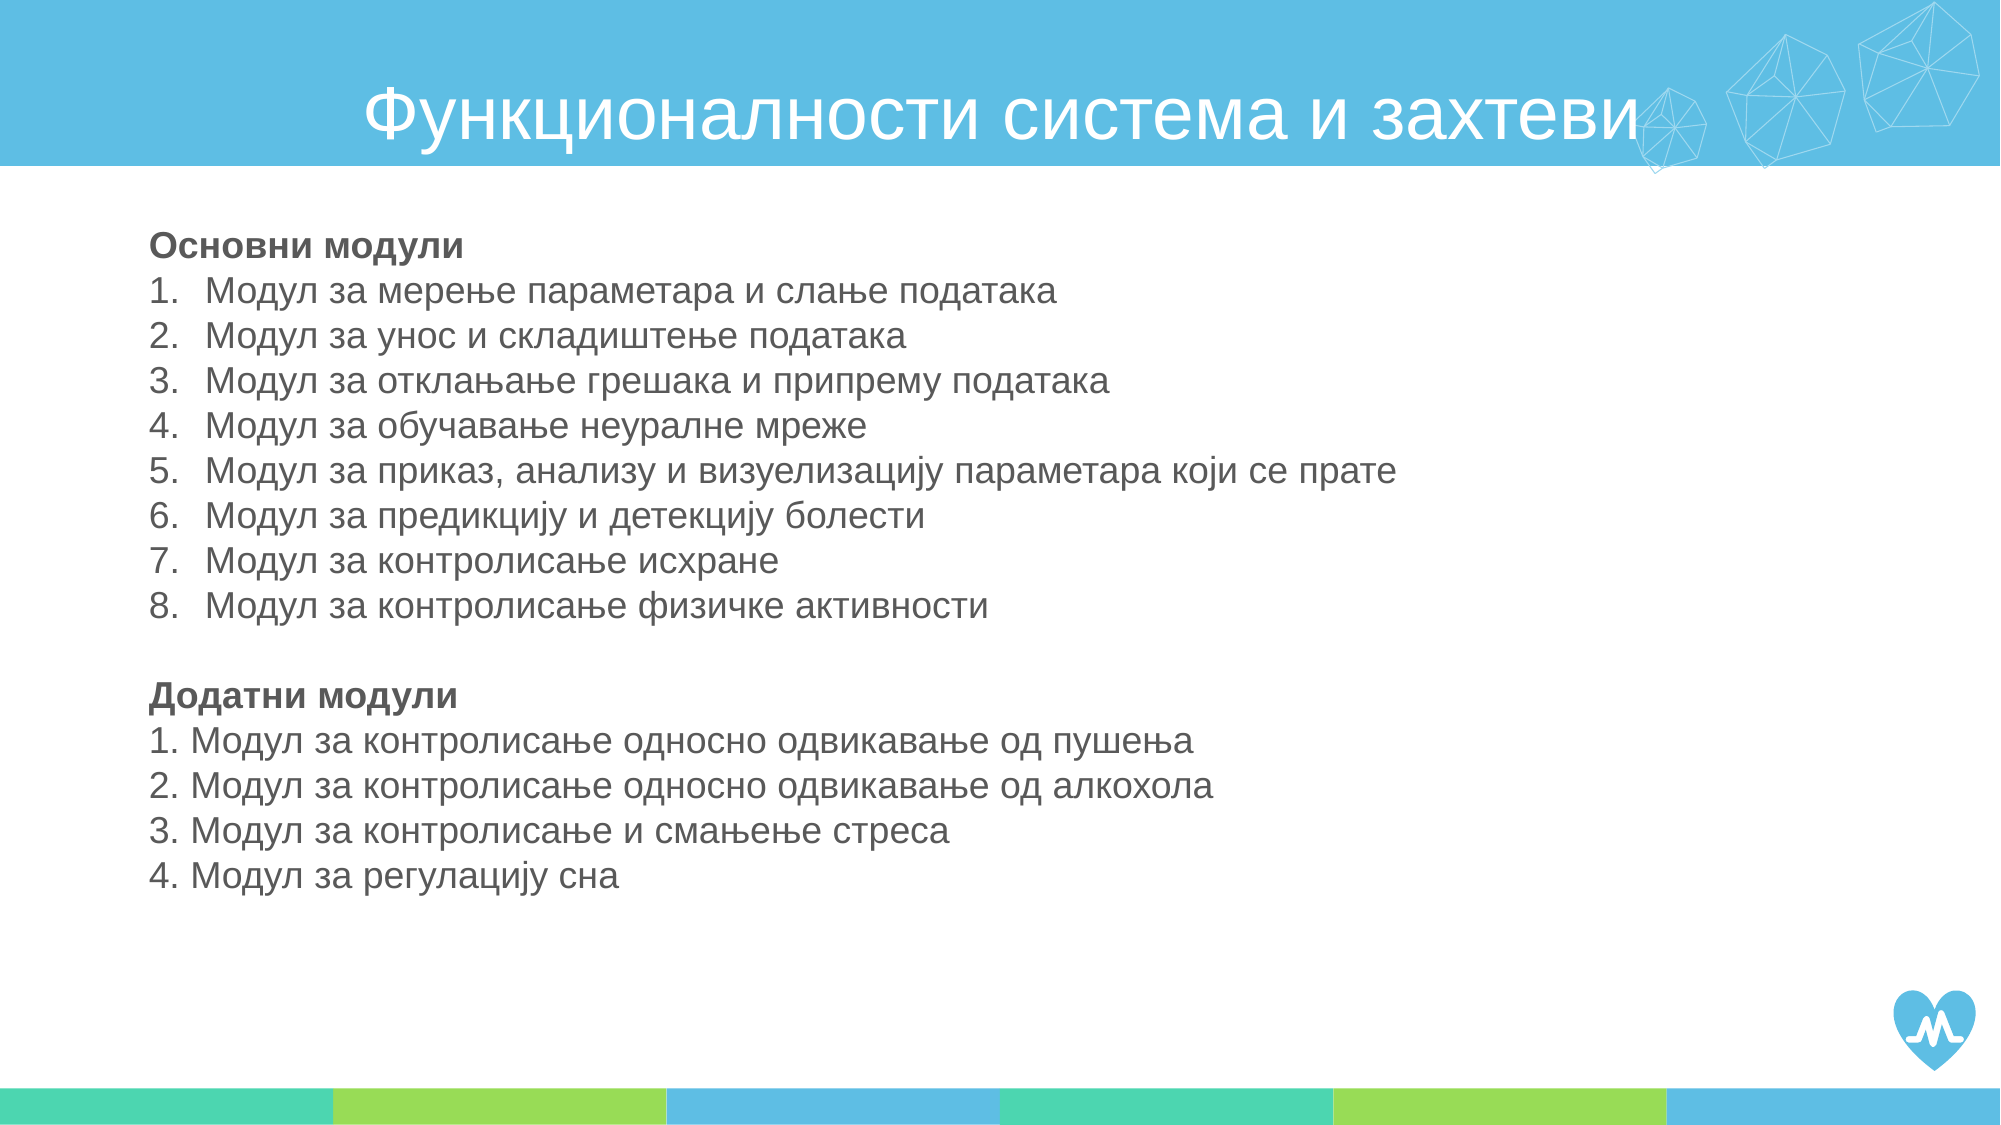

Функционалности система и захтеви
Основни модули
Модул за мерење параметара и слање података
Модул за унос и складиштење података
Модул за отклањање грешака и припрему података
Модул за обучавање неуралне мреже
Модул за приказ, анализу и визуелизацију параметара који се прате
Модул за предикцију и детекцију болести
Модул за контролисање исхране
Модул за контролисање физичке активности

Додатни модули
1. Модул за контролисање односно одвикавање од пушења
2. Модул за контролисање односно одвикавање од алкохола
3. Модул за контролисање и смањење стреса
4. Модул за регулацију сна